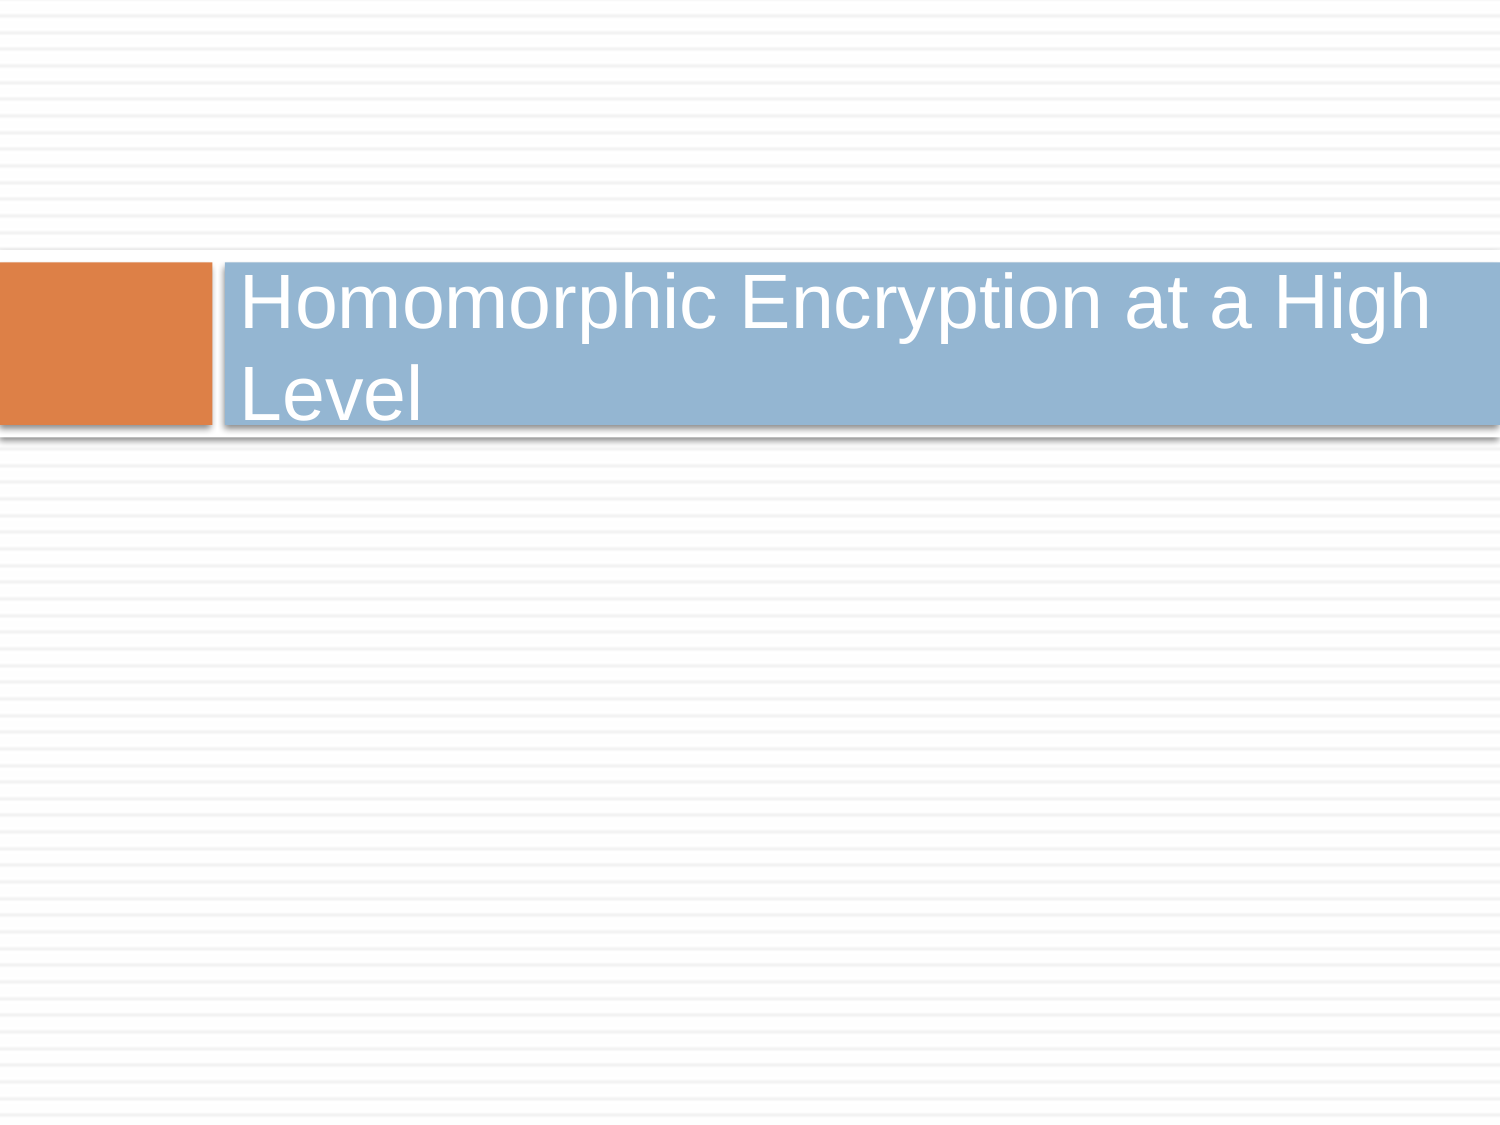

# Homomorphic Encryption at a High Level